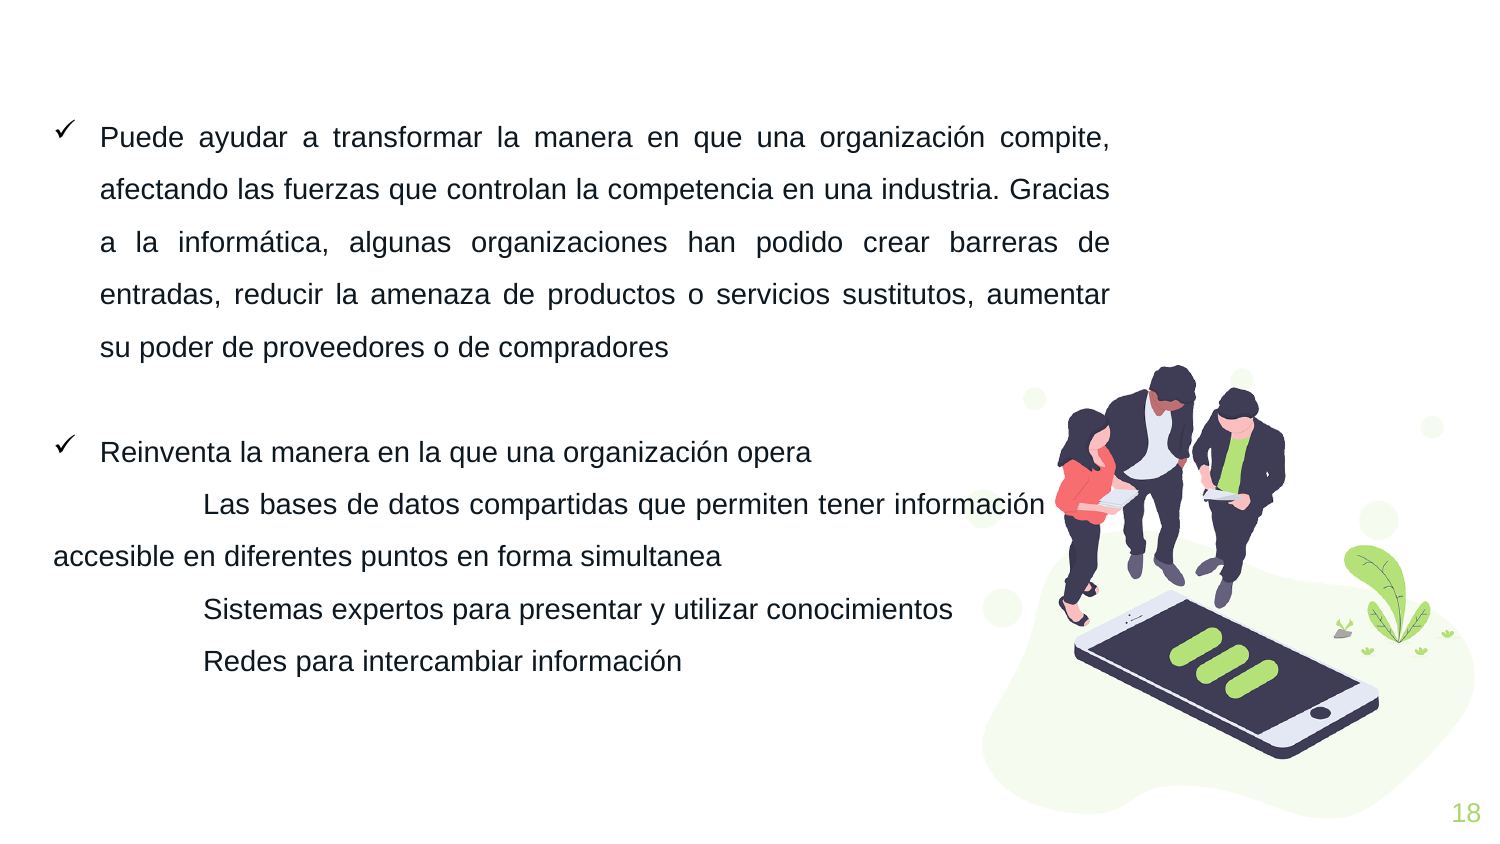

Puede ayudar a transformar la manera en que una organización compite, afectando las fuerzas que controlan la competencia en una industria. Gracias a la informática, algunas organizaciones han podido crear barreras de entradas, reducir la amenaza de productos o servicios sustitutos, aumentar su poder de proveedores o de compradores

Reinventa la manera en la que una organización opera
	Las bases de datos compartidas que permiten tener información 	accesible en diferentes puntos en forma simultanea
	Sistemas expertos para presentar y utilizar conocimientos
	Redes para intercambiar información
18